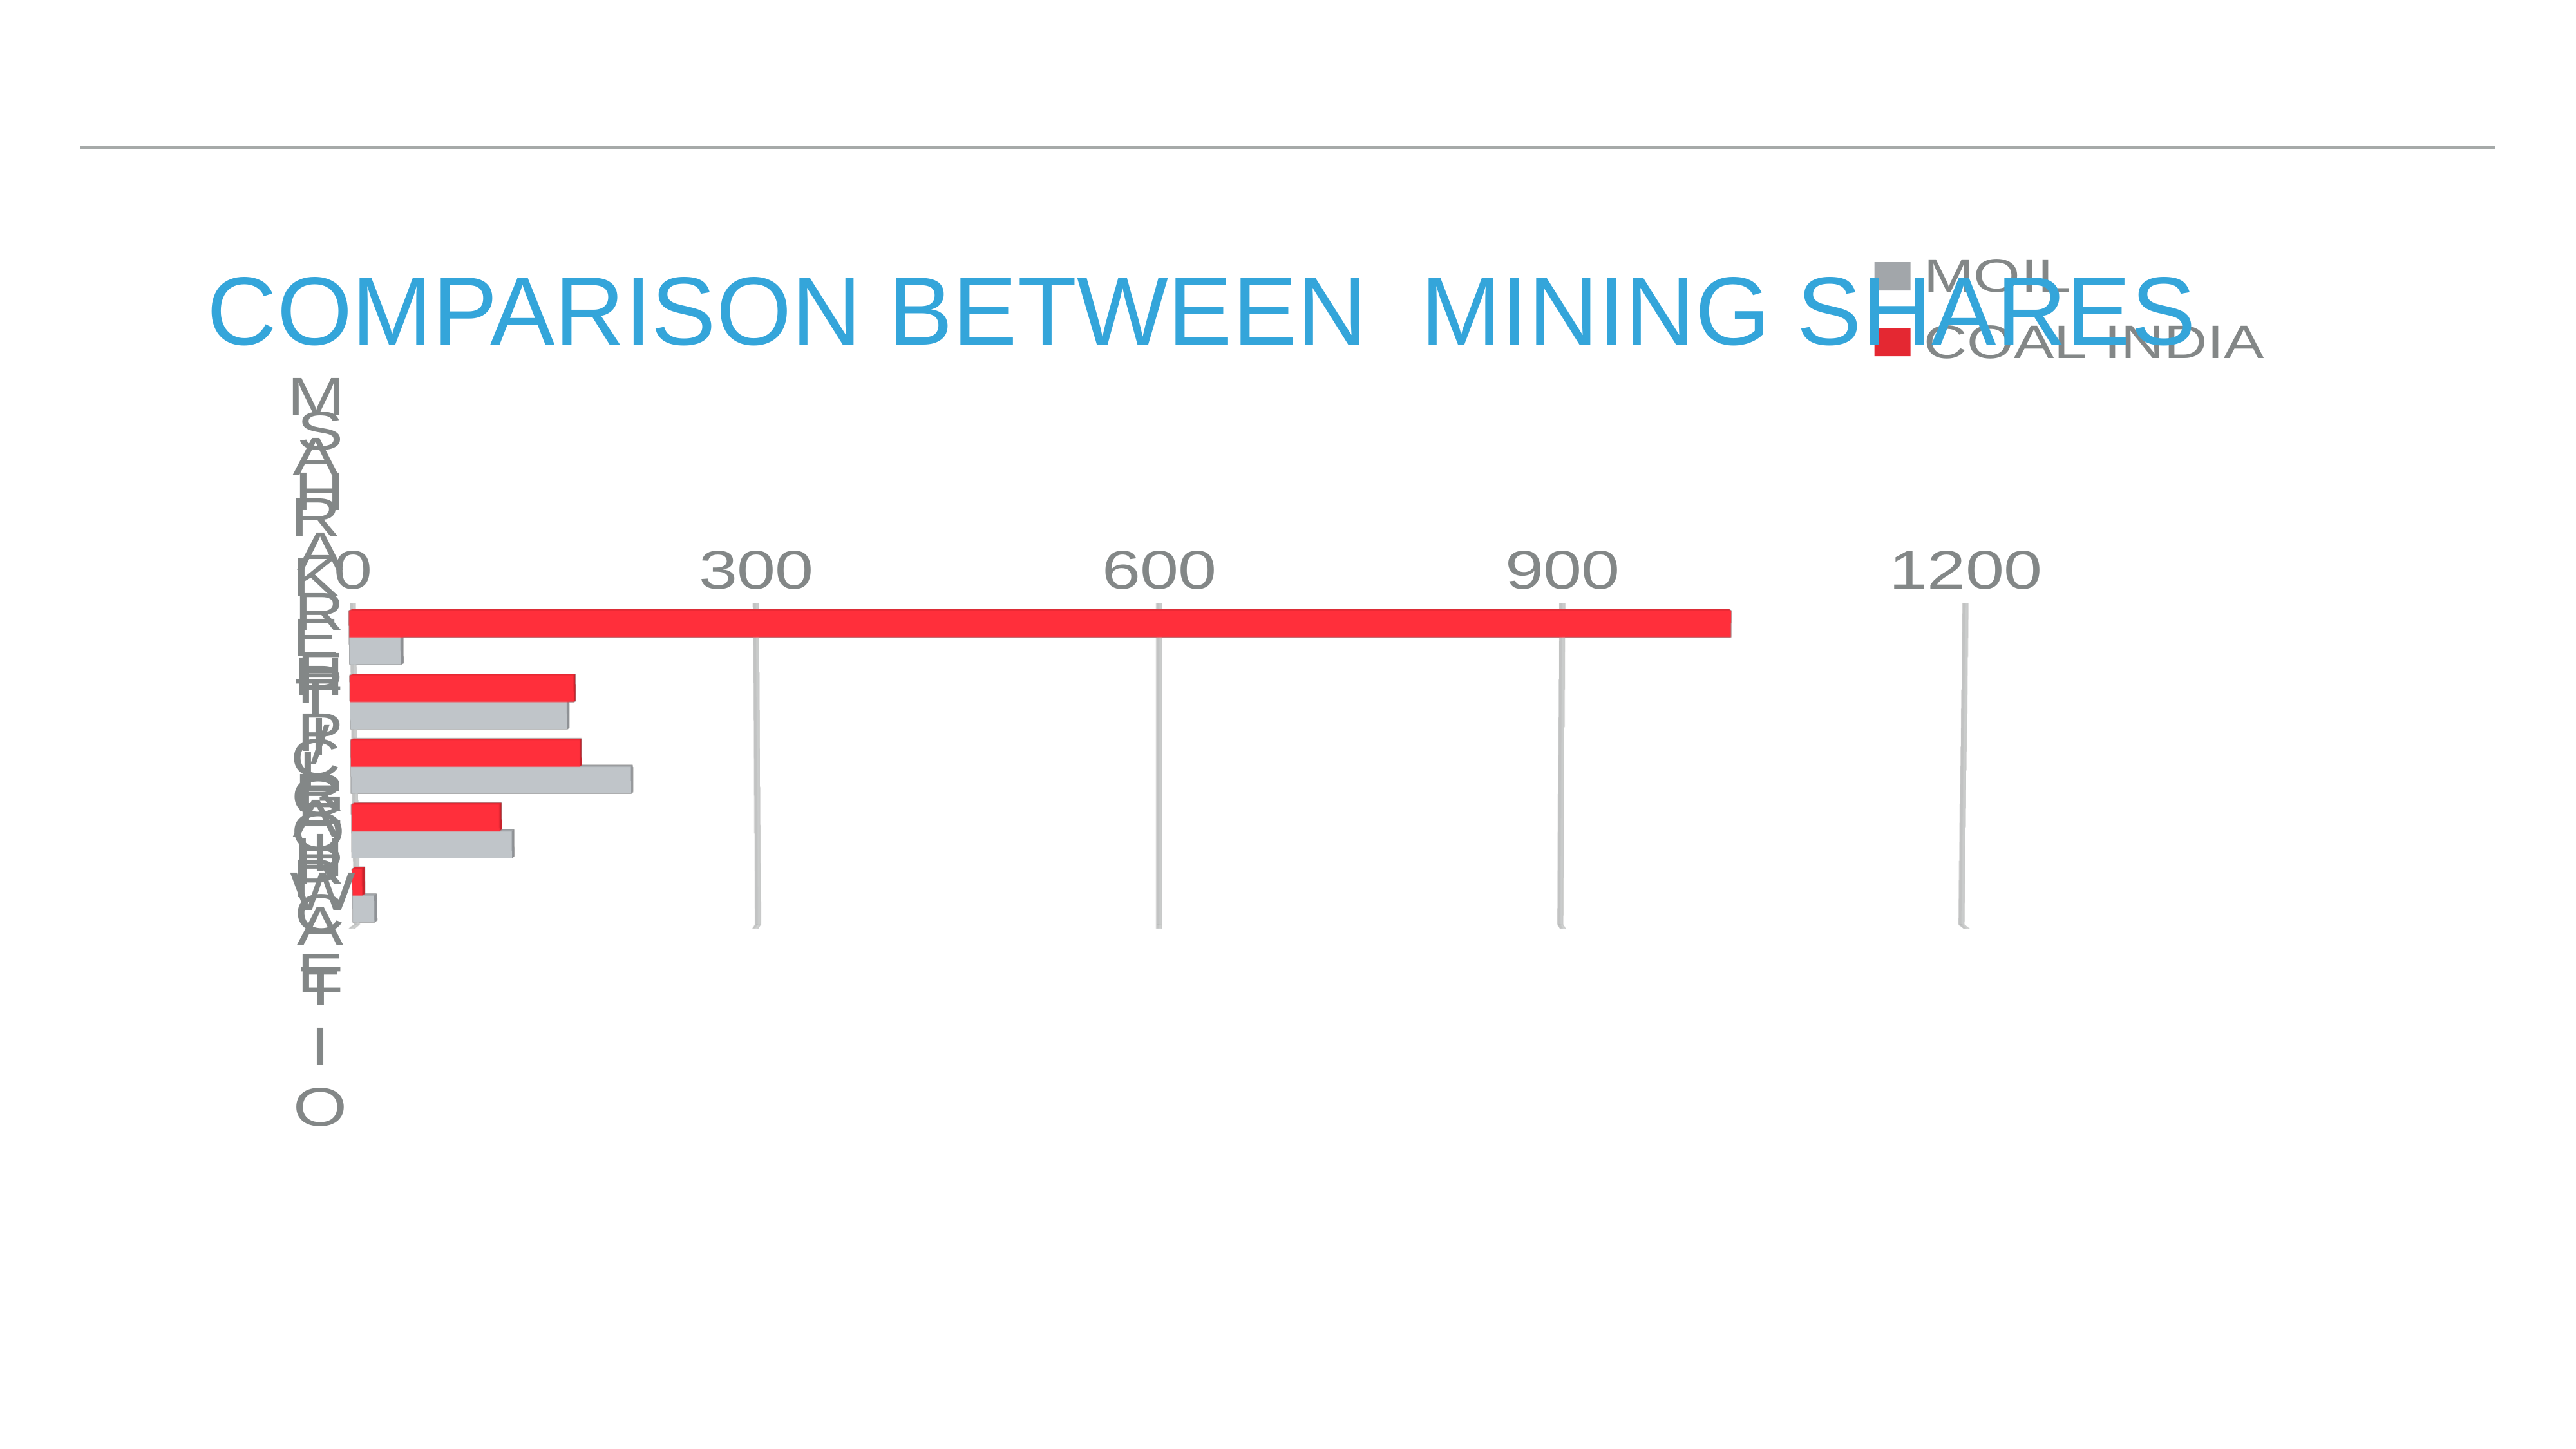

[unsupported chart]

# Comparison between  mining shares